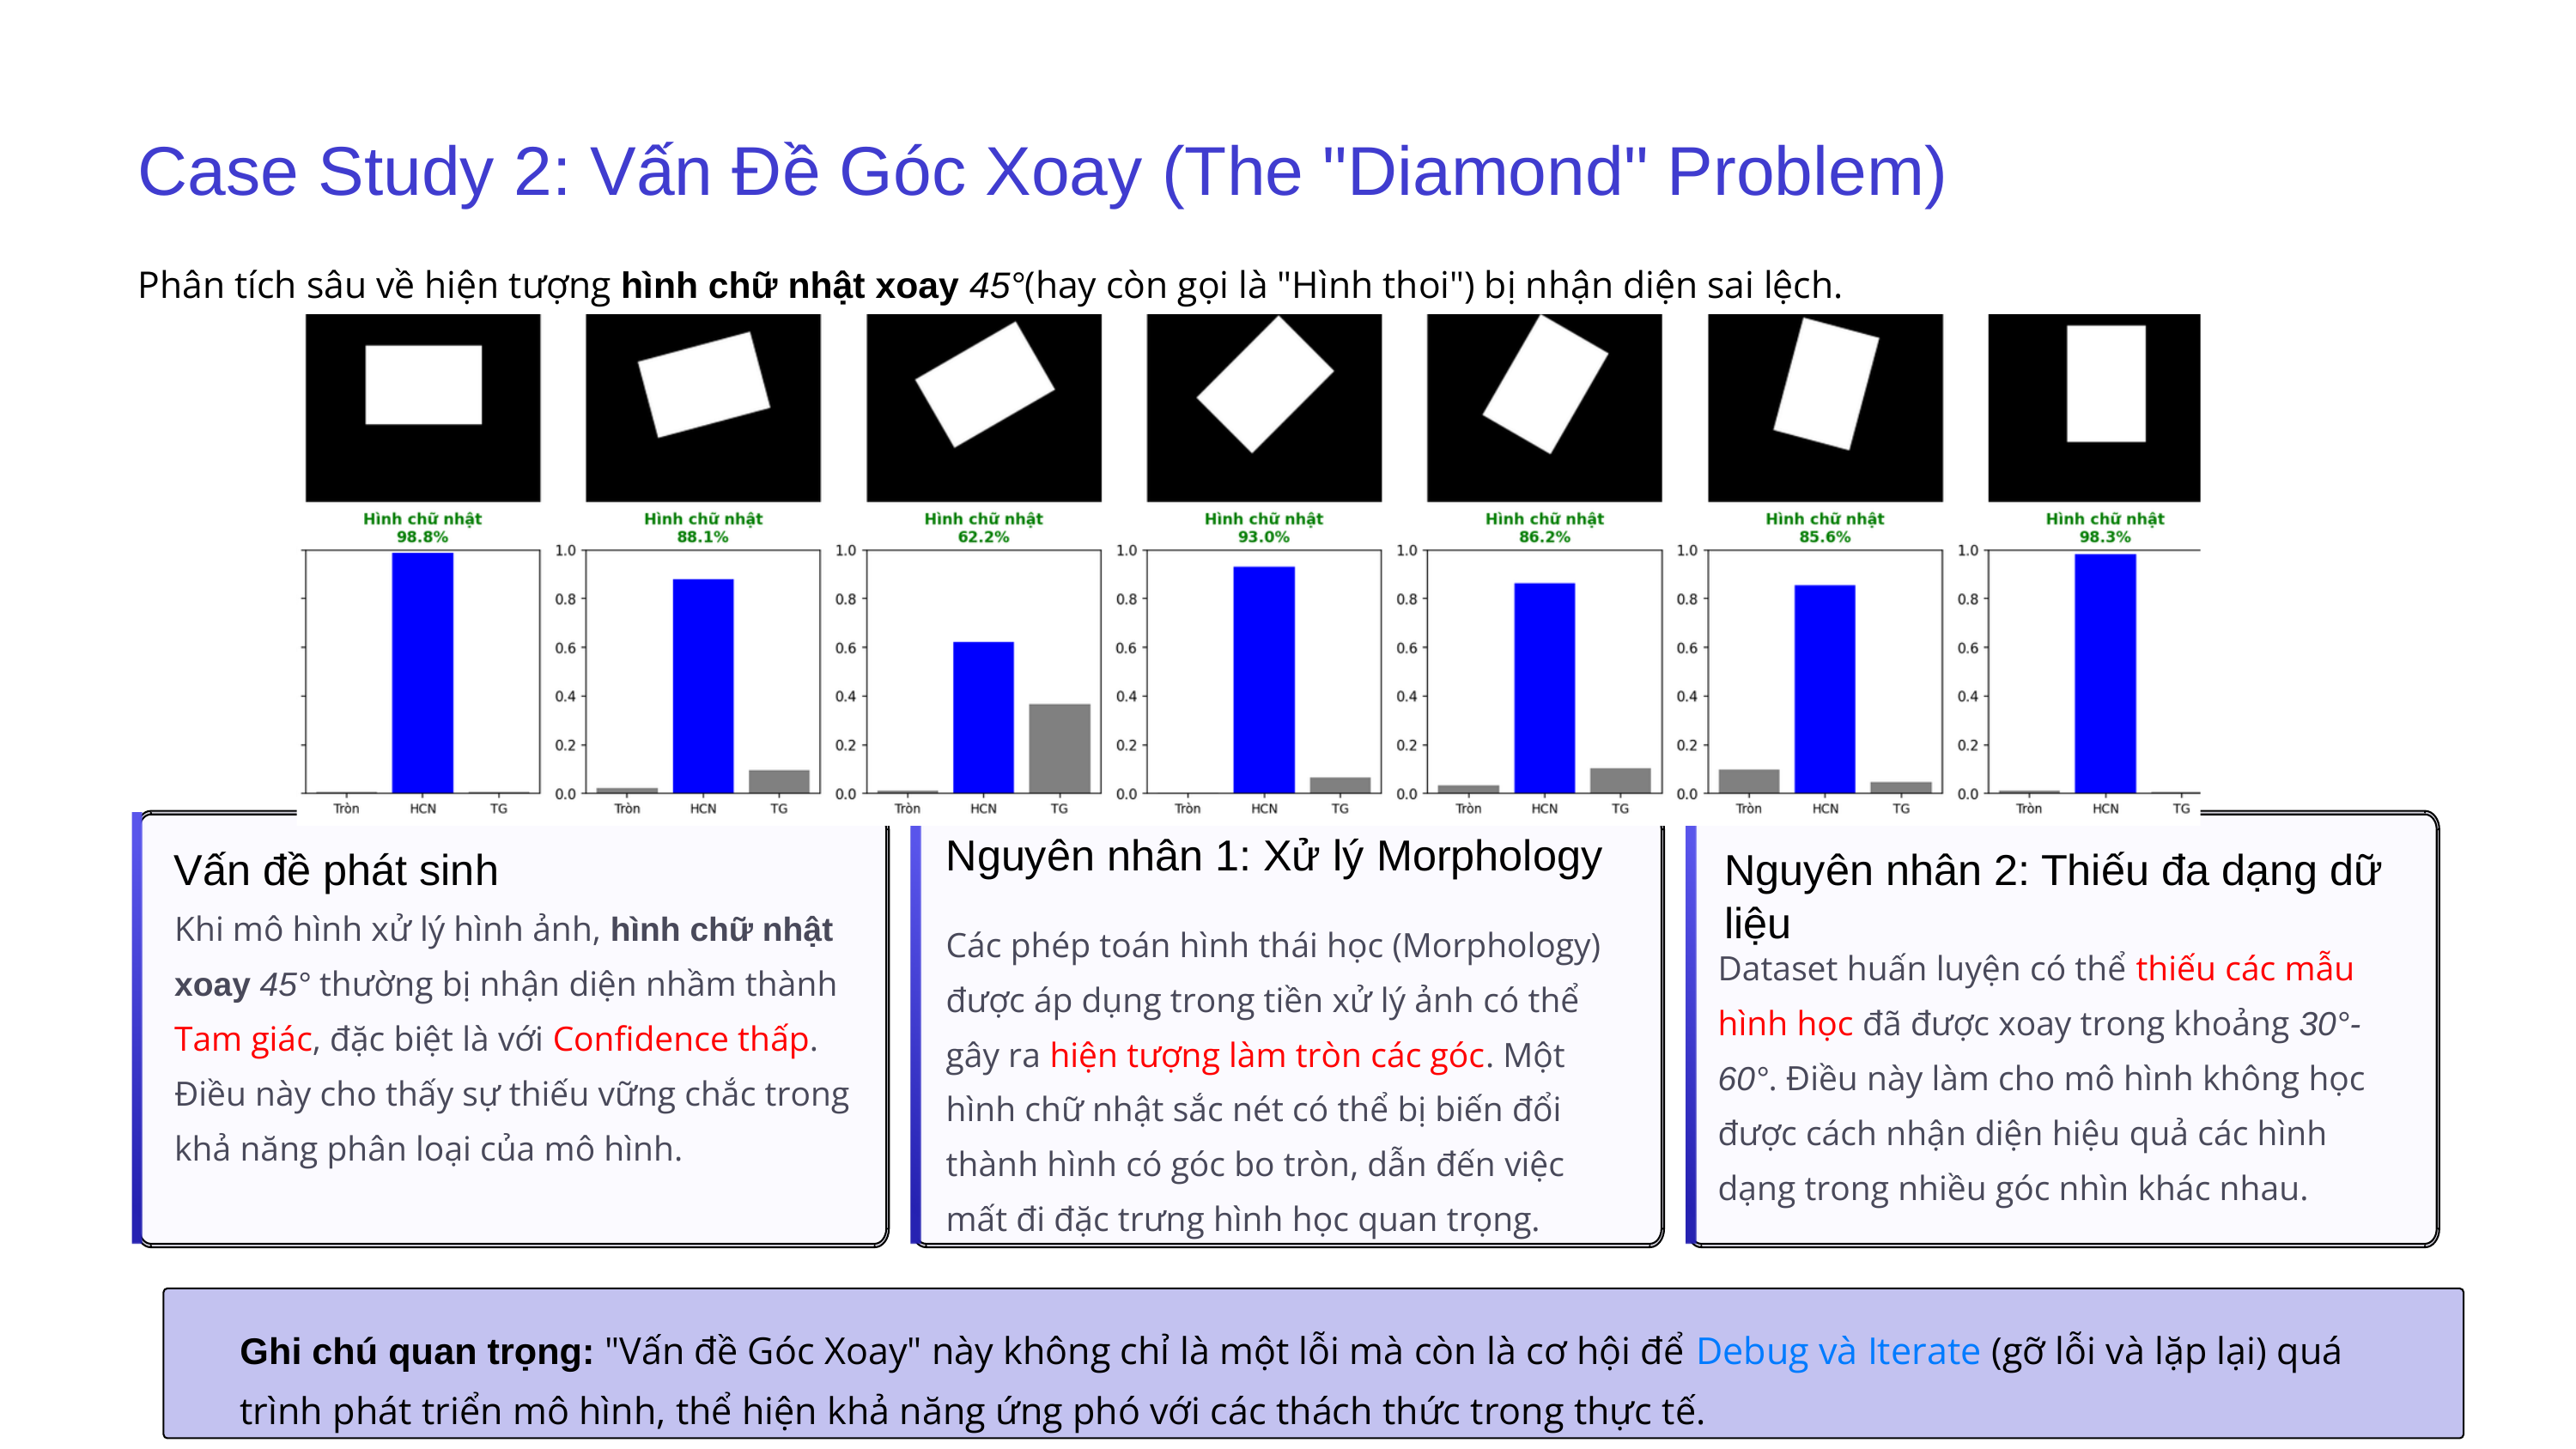

Case Study 2: Vấn Đề Góc Xoay (The "Diamond" Problem)
Phân tích sâu về hiện tượng hình chữ nhật xoay 45°(hay còn gọi là "Hình thoi") bị nhận diện sai lệch.

Nguyên nhân 1: Xử lý Morphology
Vấn đề phát sinh
Nguyên nhân 2: Thiếu đa dạng dữ liệu
Khi mô hình xử lý hình ảnh, hình chữ nhật xoay 45° thường bị nhận diện nhầm thành Tam giác, đặc biệt là với Confidence thấp. Điều này cho thấy sự thiếu vững chắc trong khả năng phân loại của mô hình.
Các phép toán hình thái học (Morphology) được áp dụng trong tiền xử lý ảnh có thể gây ra hiện tượng làm tròn các góc. Một hình chữ nhật sắc nét có thể bị biến đổi thành hình có góc bo tròn, dẫn đến việc mất đi đặc trưng hình học quan trọng.
Dataset huấn luyện có thể thiếu các mẫu hình học đã được xoay trong khoảng 30°- 60°. Điều này làm cho mô hình không học được cách nhận diện hiệu quả các hình dạng trong nhiều góc nhìn khác nhau.

Ghi chú quan trọng: "Vấn đề Góc Xoay" này không chỉ là một lỗi mà còn là cơ hội để Debug và Iterate (gỡ lỗi và lặp lại) quá trình phát triển mô hình, thể hiện khả năng ứng phó với các thách thức trong thực tế.